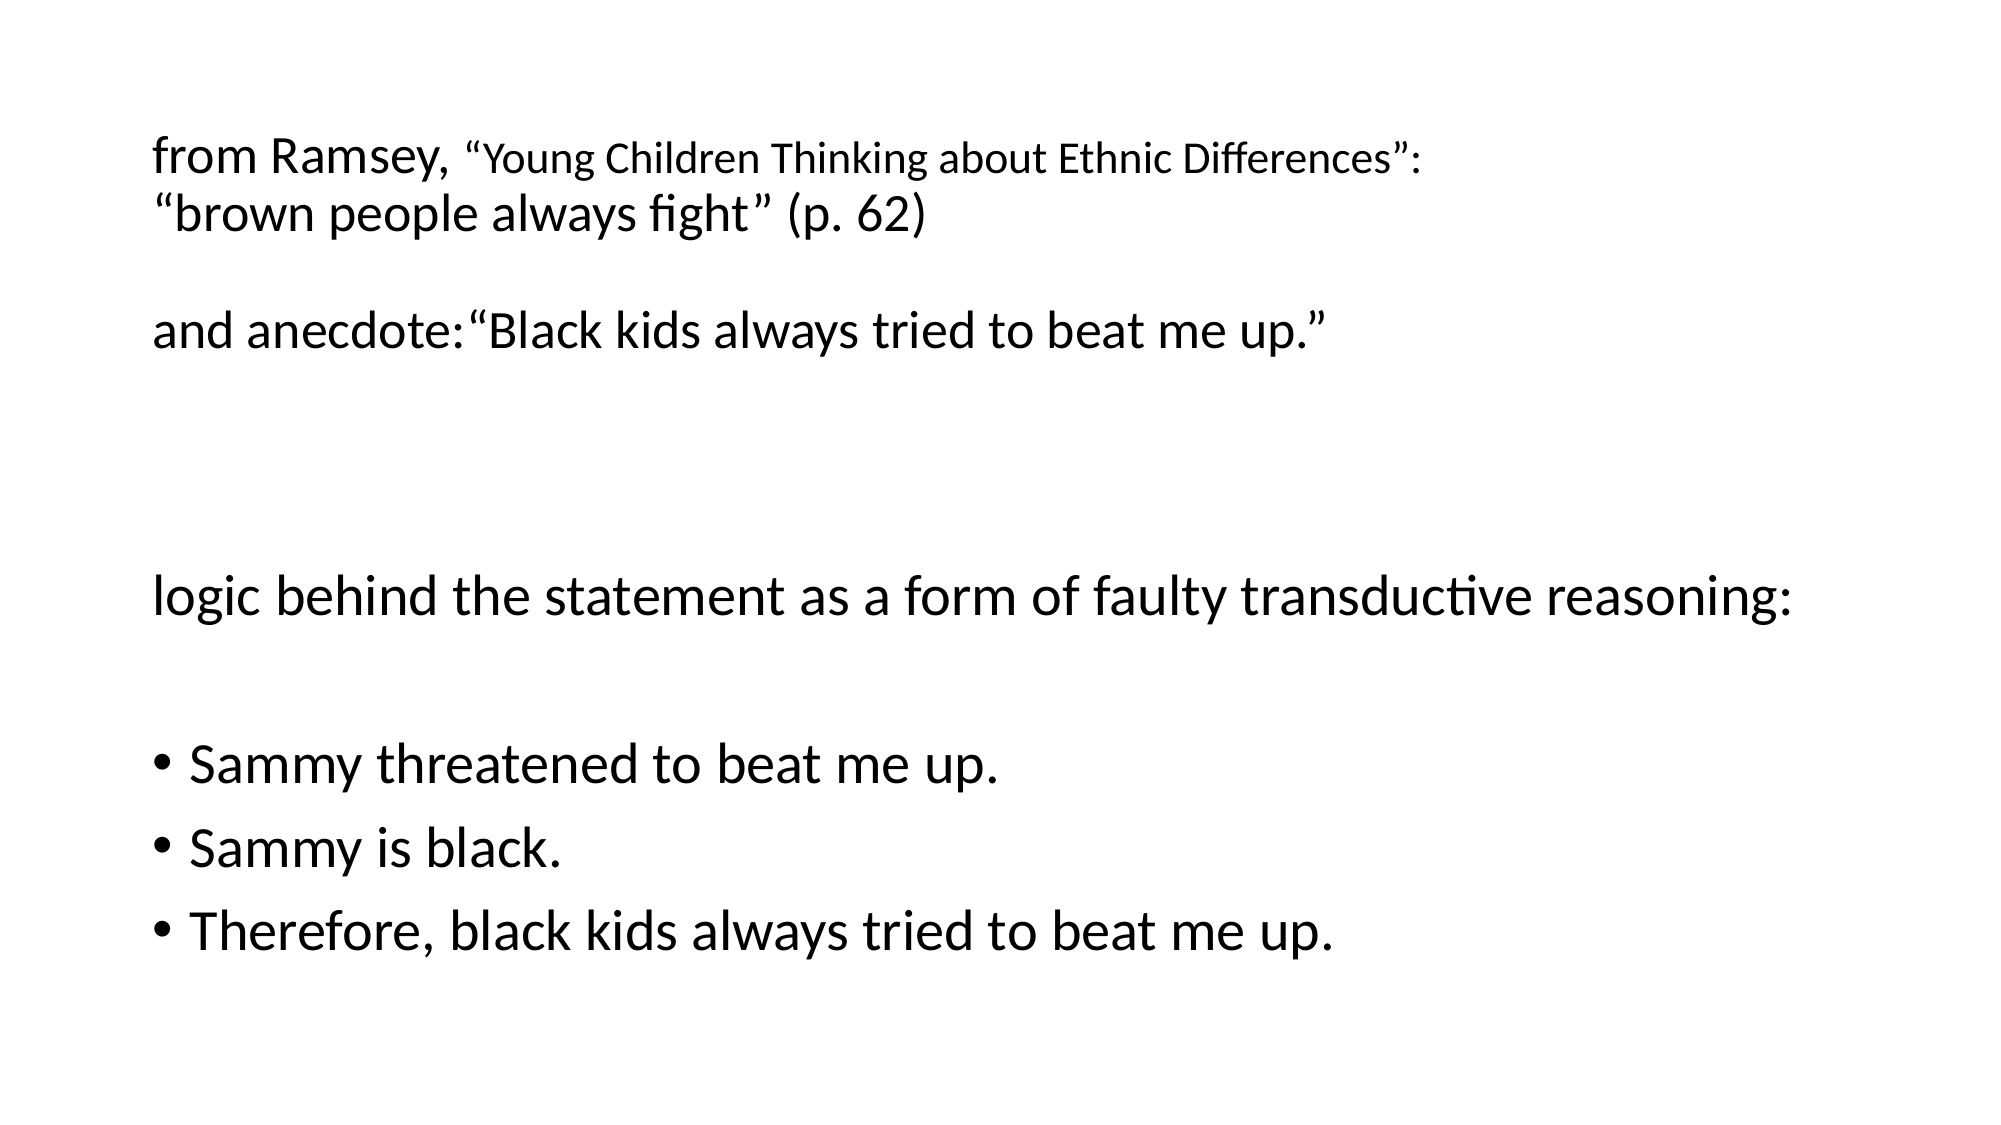

# from Ramsey, “Young Children Thinking about Ethnic Differences”: “brown people always fight” (p. 62) and anecdote:“Black kids always tried to beat me up.”

logic behind the statement as a form of faulty transductive reasoning:

Sammy threatened to beat me up.
Sammy is black.
Therefore, black kids always tried to beat me up.